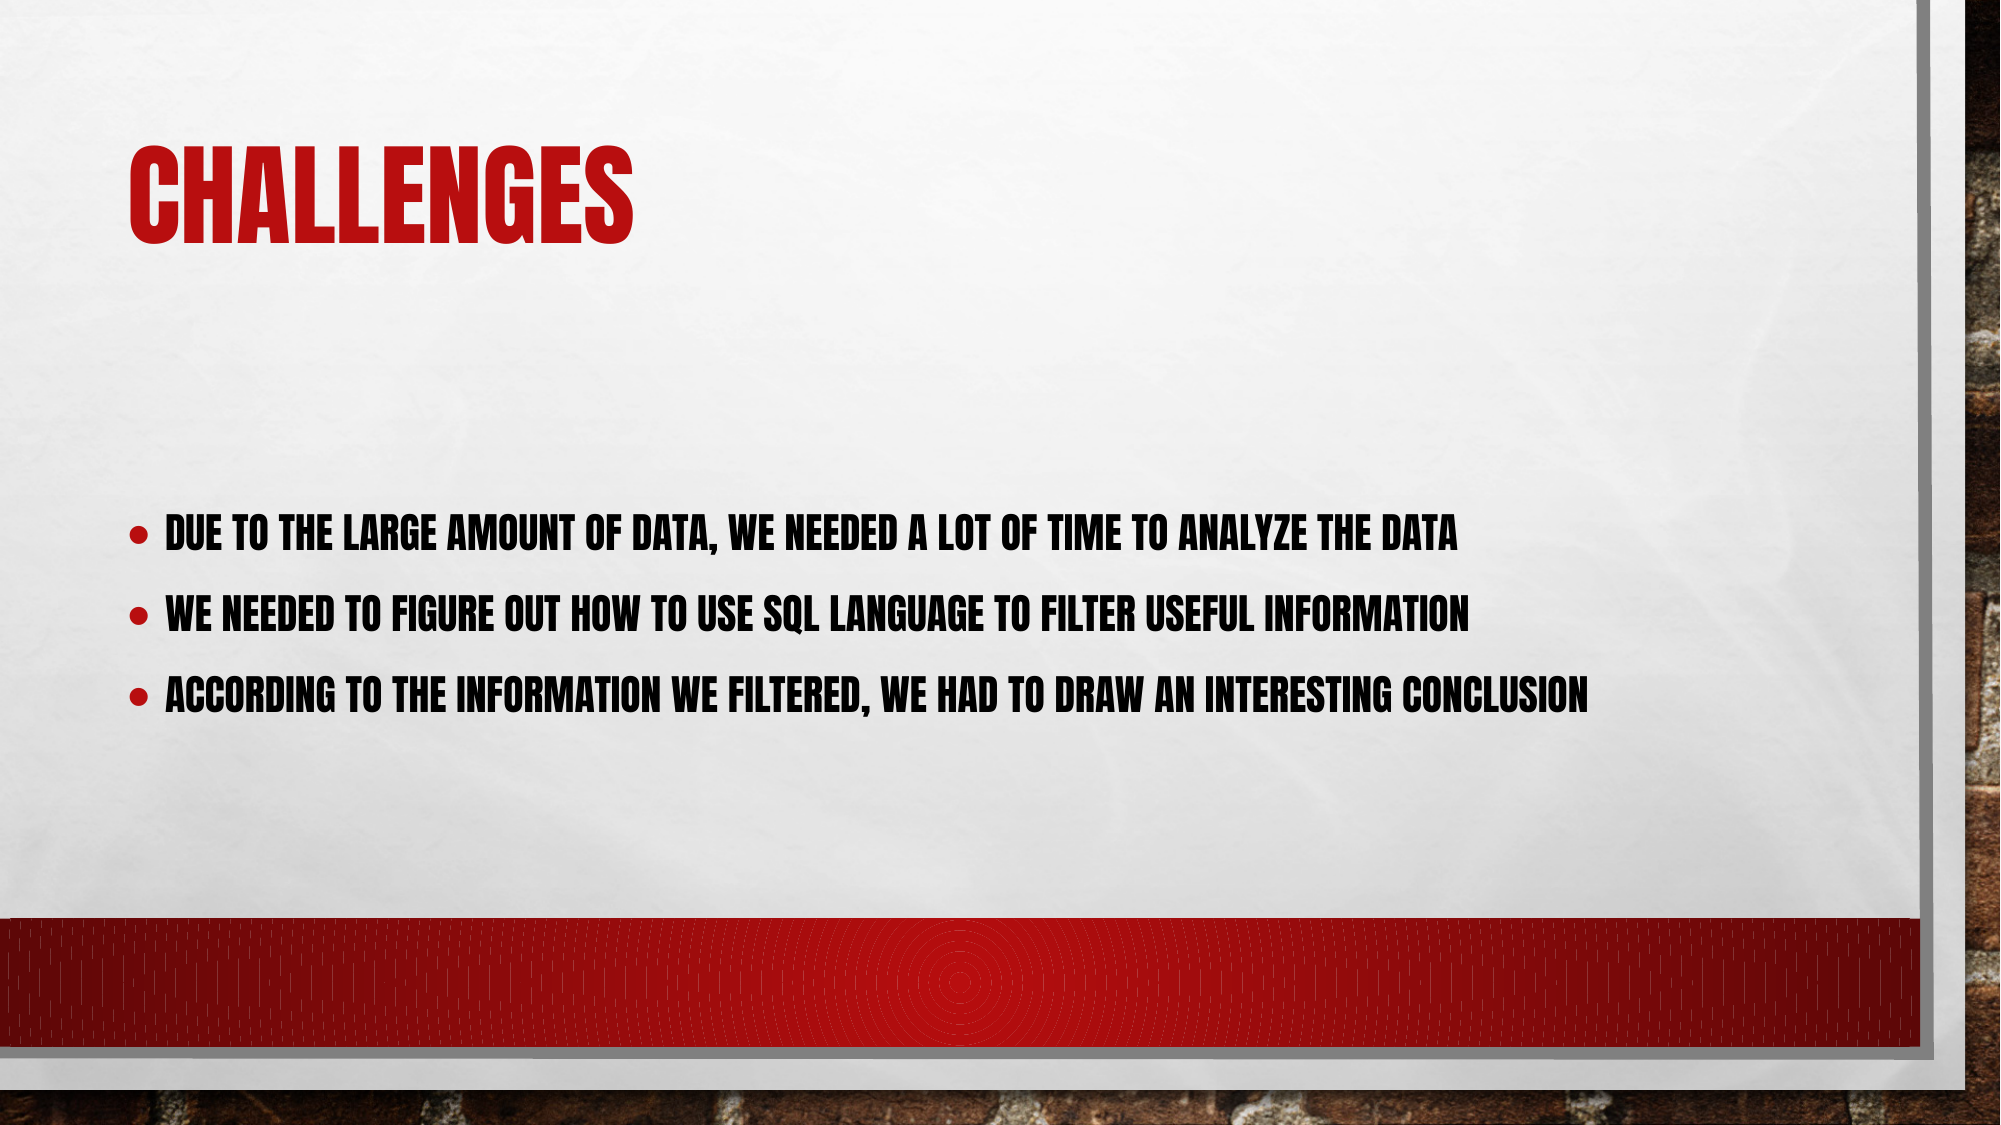

# challenges
Due to The large amount of data, We needed a lot of time to analyze the data
We Needed to figure out how to use sql language to filter useful information
According to the information we filtered, we had to draw an interesting conclusion